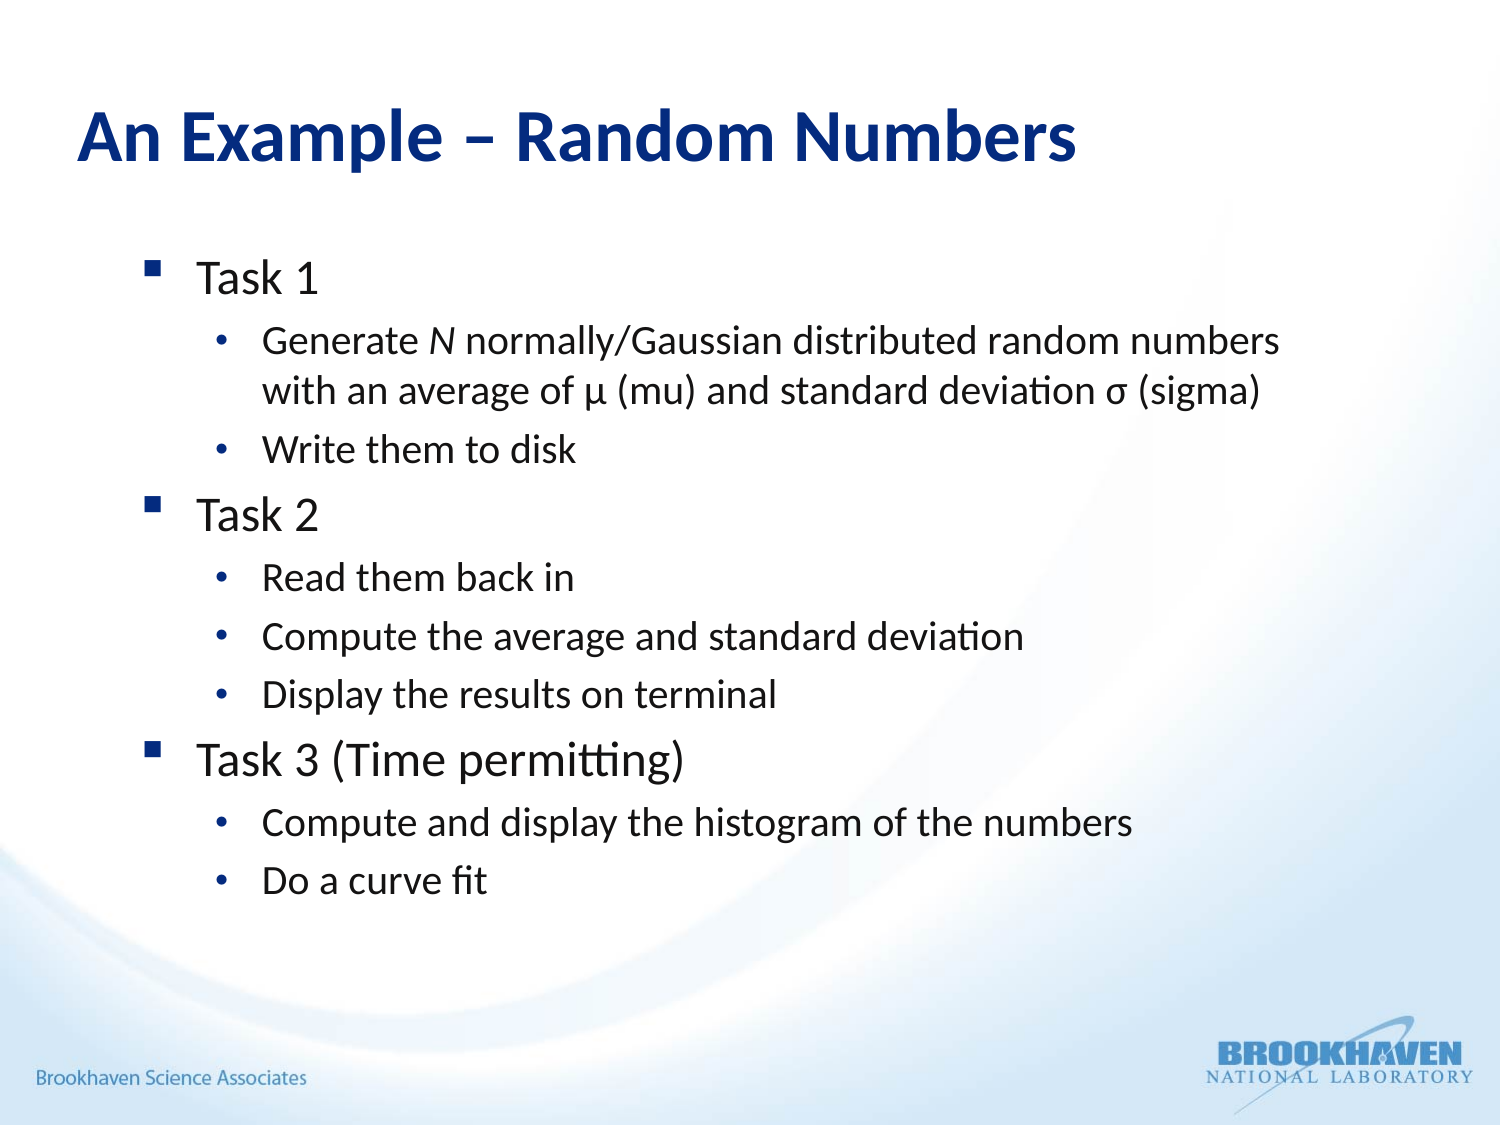

# An Example – Random Numbers
Task 1
Generate N normally/Gaussian distributed random numbers with an average of μ (mu) and standard deviation σ (sigma)
Write them to disk
Task 2
Read them back in
Compute the average and standard deviation
Display the results on terminal
Task 3 (Time permitting)
Compute and display the histogram of the numbers
Do a curve fit